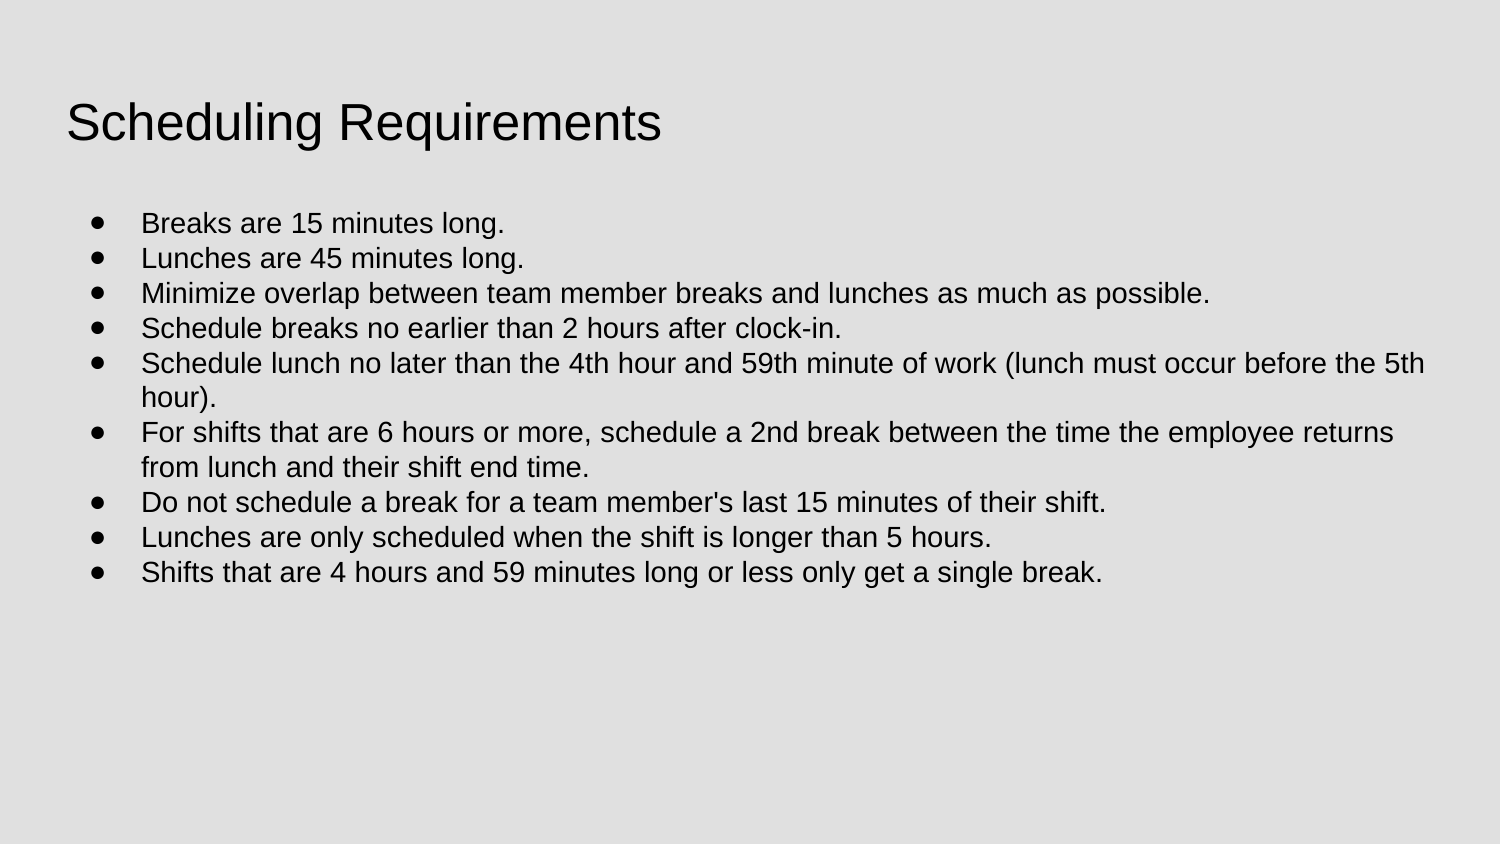

# Scheduling Requirements
Breaks are 15 minutes long.
Lunches are 45 minutes long.
Minimize overlap between team member breaks and lunches as much as possible.
Schedule breaks no earlier than 2 hours after clock-in.
Schedule lunch no later than the 4th hour and 59th minute of work (lunch must occur before the 5th hour).
For shifts that are 6 hours or more, schedule a 2nd break between the time the employee returns from lunch and their shift end time.
Do not schedule a break for a team member's last 15 minutes of their shift.
Lunches are only scheduled when the shift is longer than 5 hours.
Shifts that are 4 hours and 59 minutes long or less only get a single break.